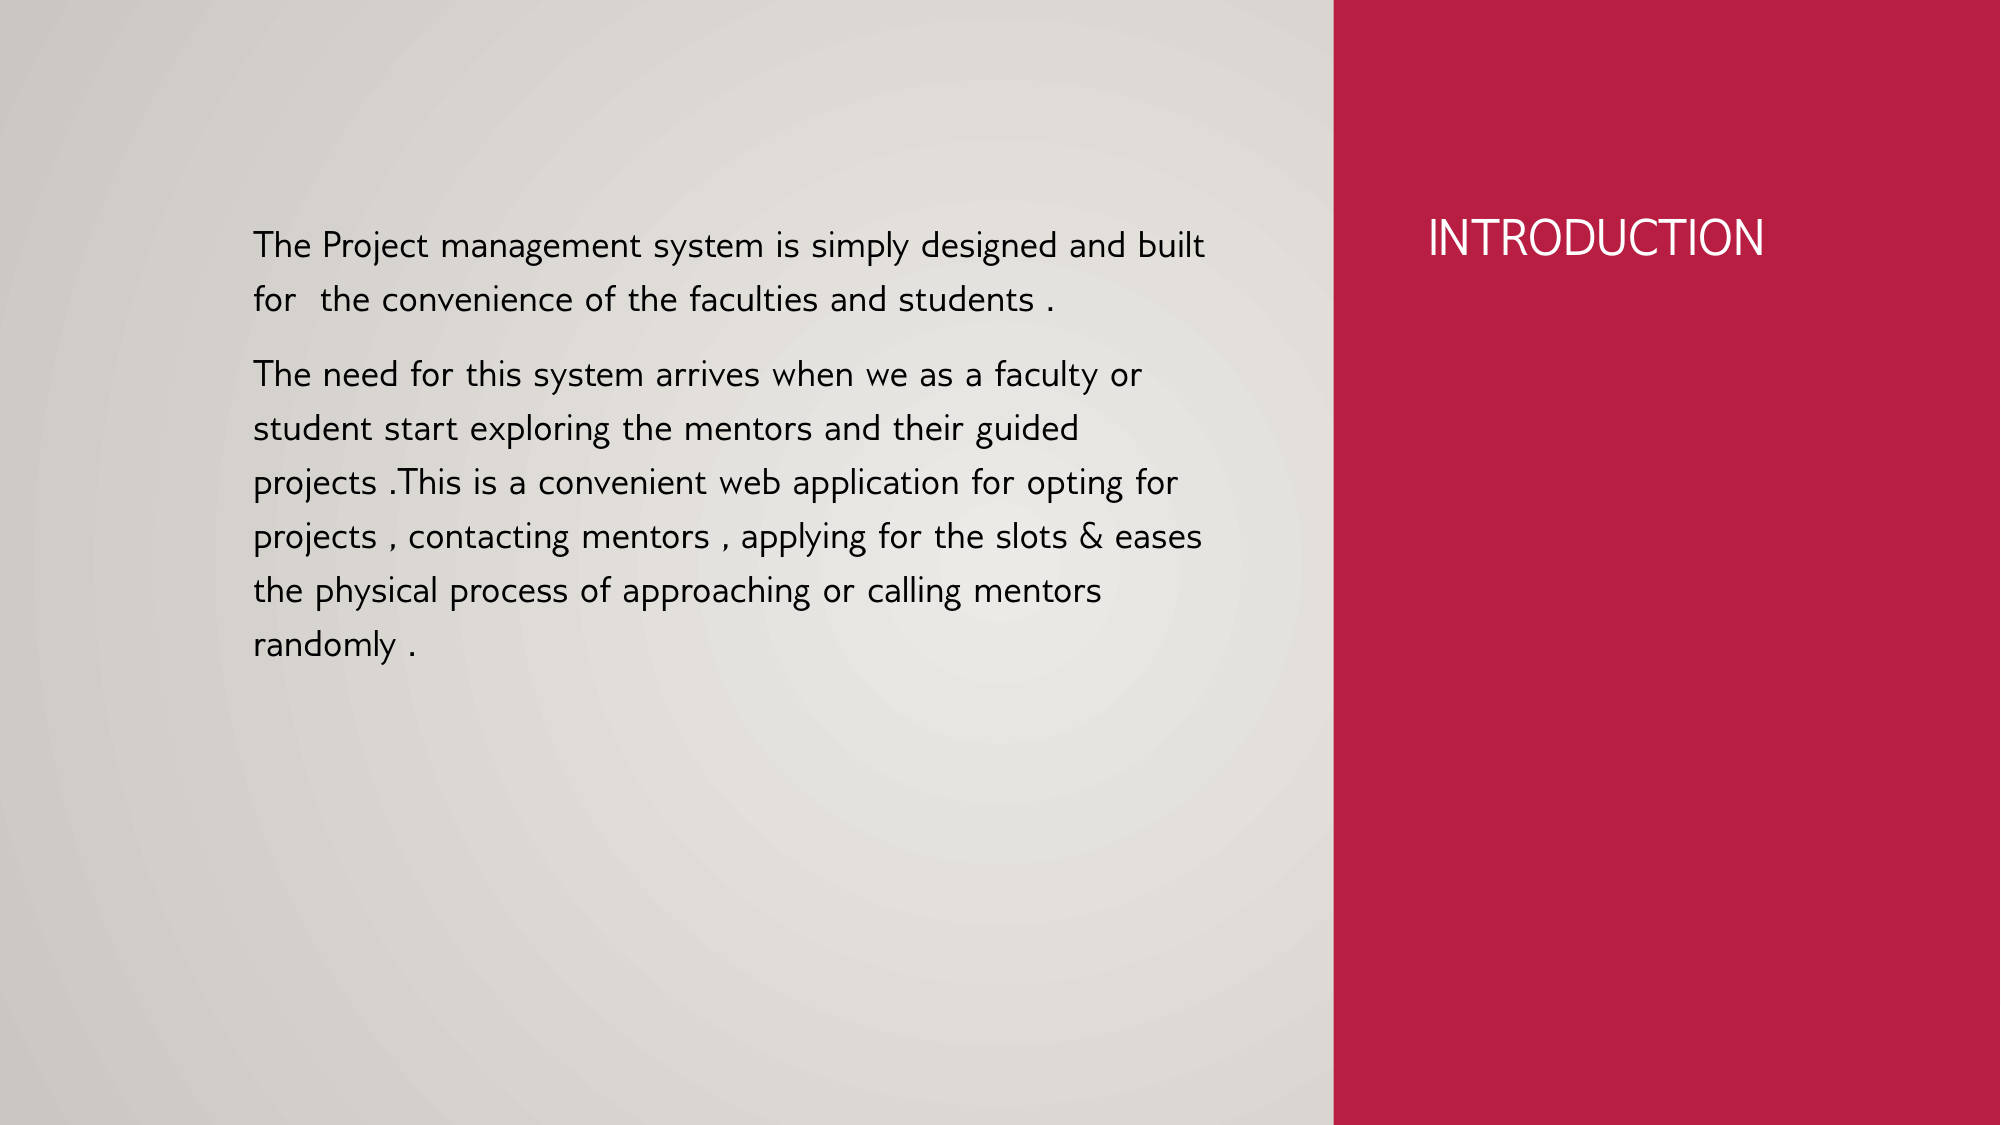

# Introduction
The Project management system is simply designed and built for  the convenience of the faculties and students .
The need for this system arrives when we as a faculty or student start exploring the mentors and their guided projects .This is a convenient web application for opting for projects , contacting mentors , applying for the slots & eases the physical process of approaching or calling mentors randomly .